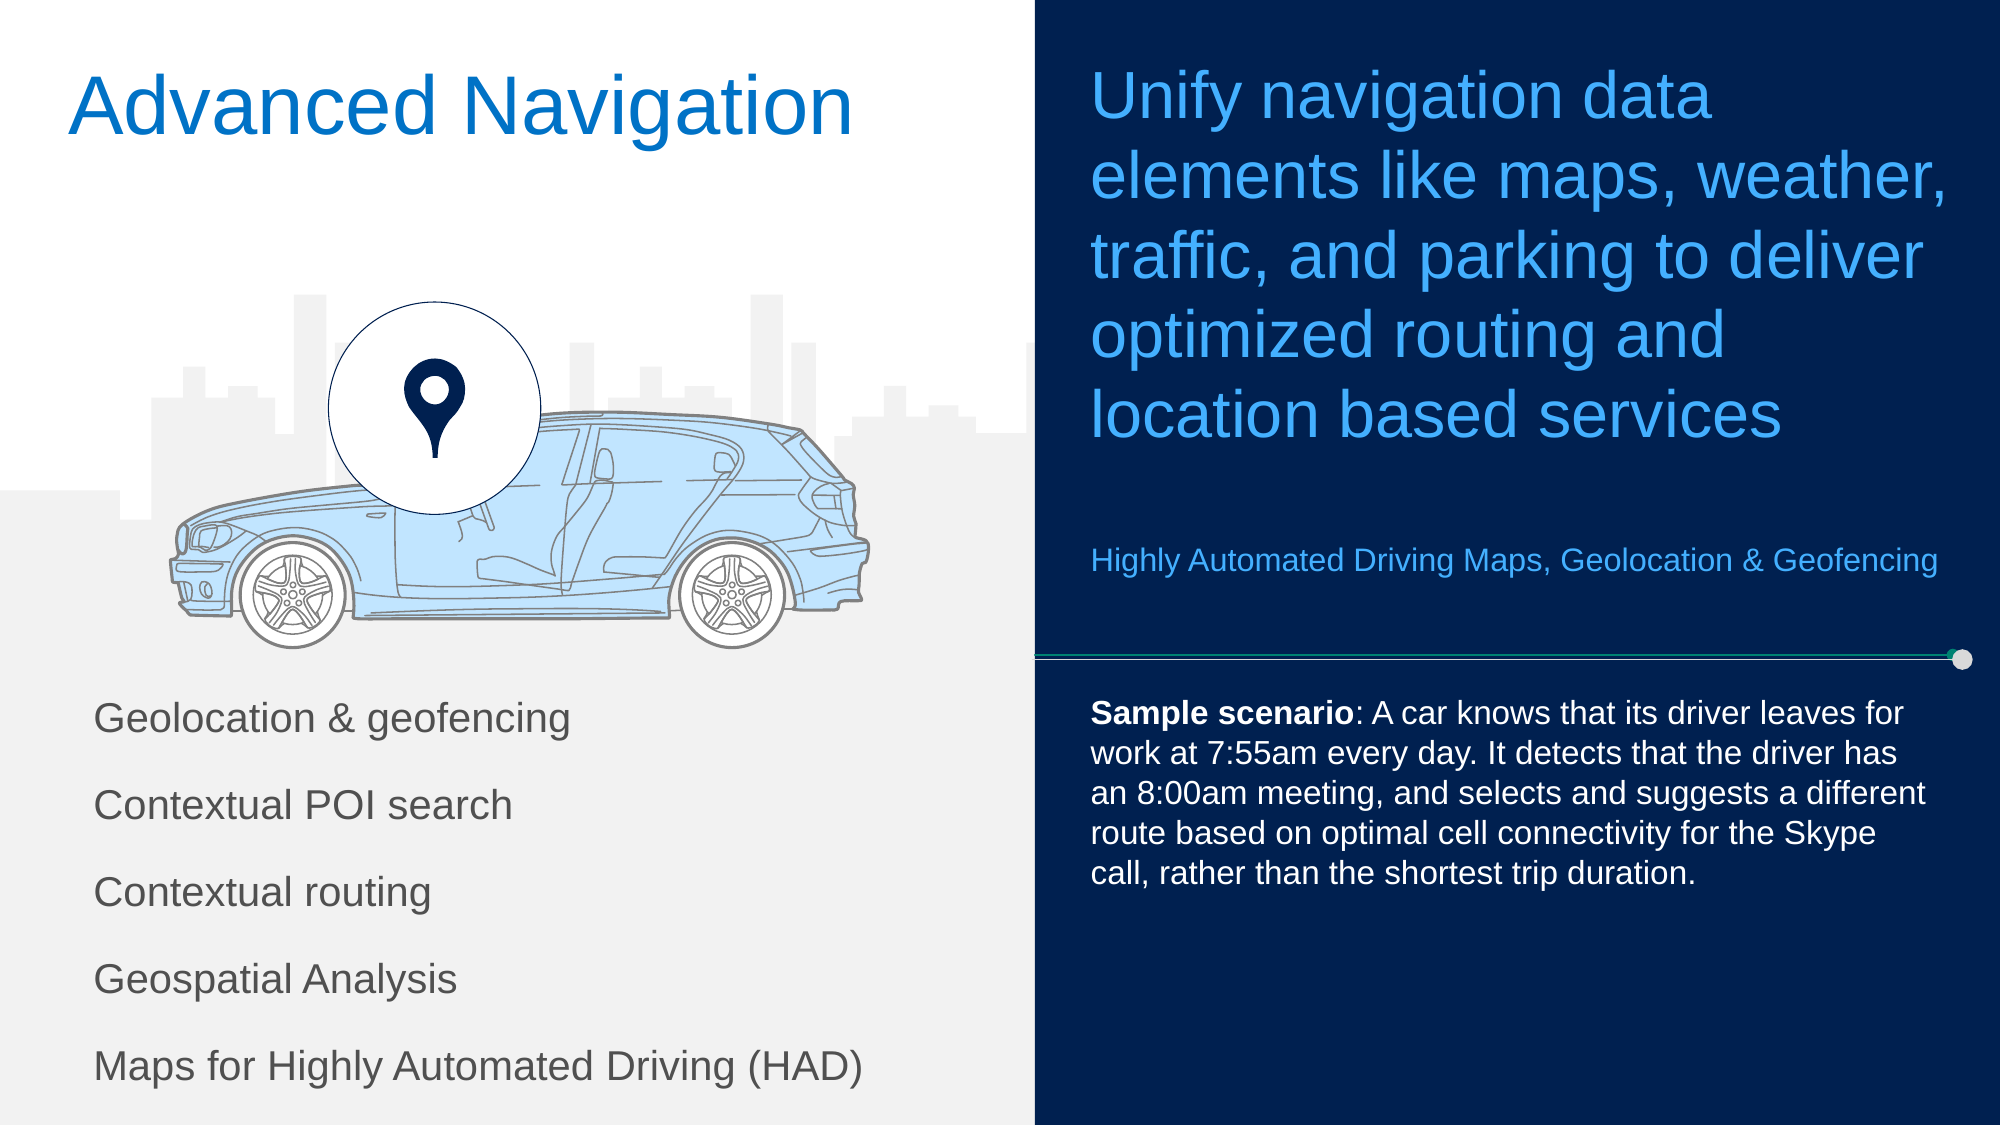

Unify navigation data elements like maps, weather, traffic, and parking to deliver optimized routing and
location based services
Highly Automated Driving Maps, Geolocation & Geofencing

# Advanced Navigation

Geolocation & geofencing
Contextual POI search
Contextual routing
Geospatial Analysis
Maps for Highly Automated Driving (HAD)
Sample scenario: A car knows that its driver leaves for work at 7:55am every day. It detects that the driver has an 8:00am meeting, and selects and suggests a different route based on optimal cell connectivity for the Skype call, rather than the shortest trip duration.